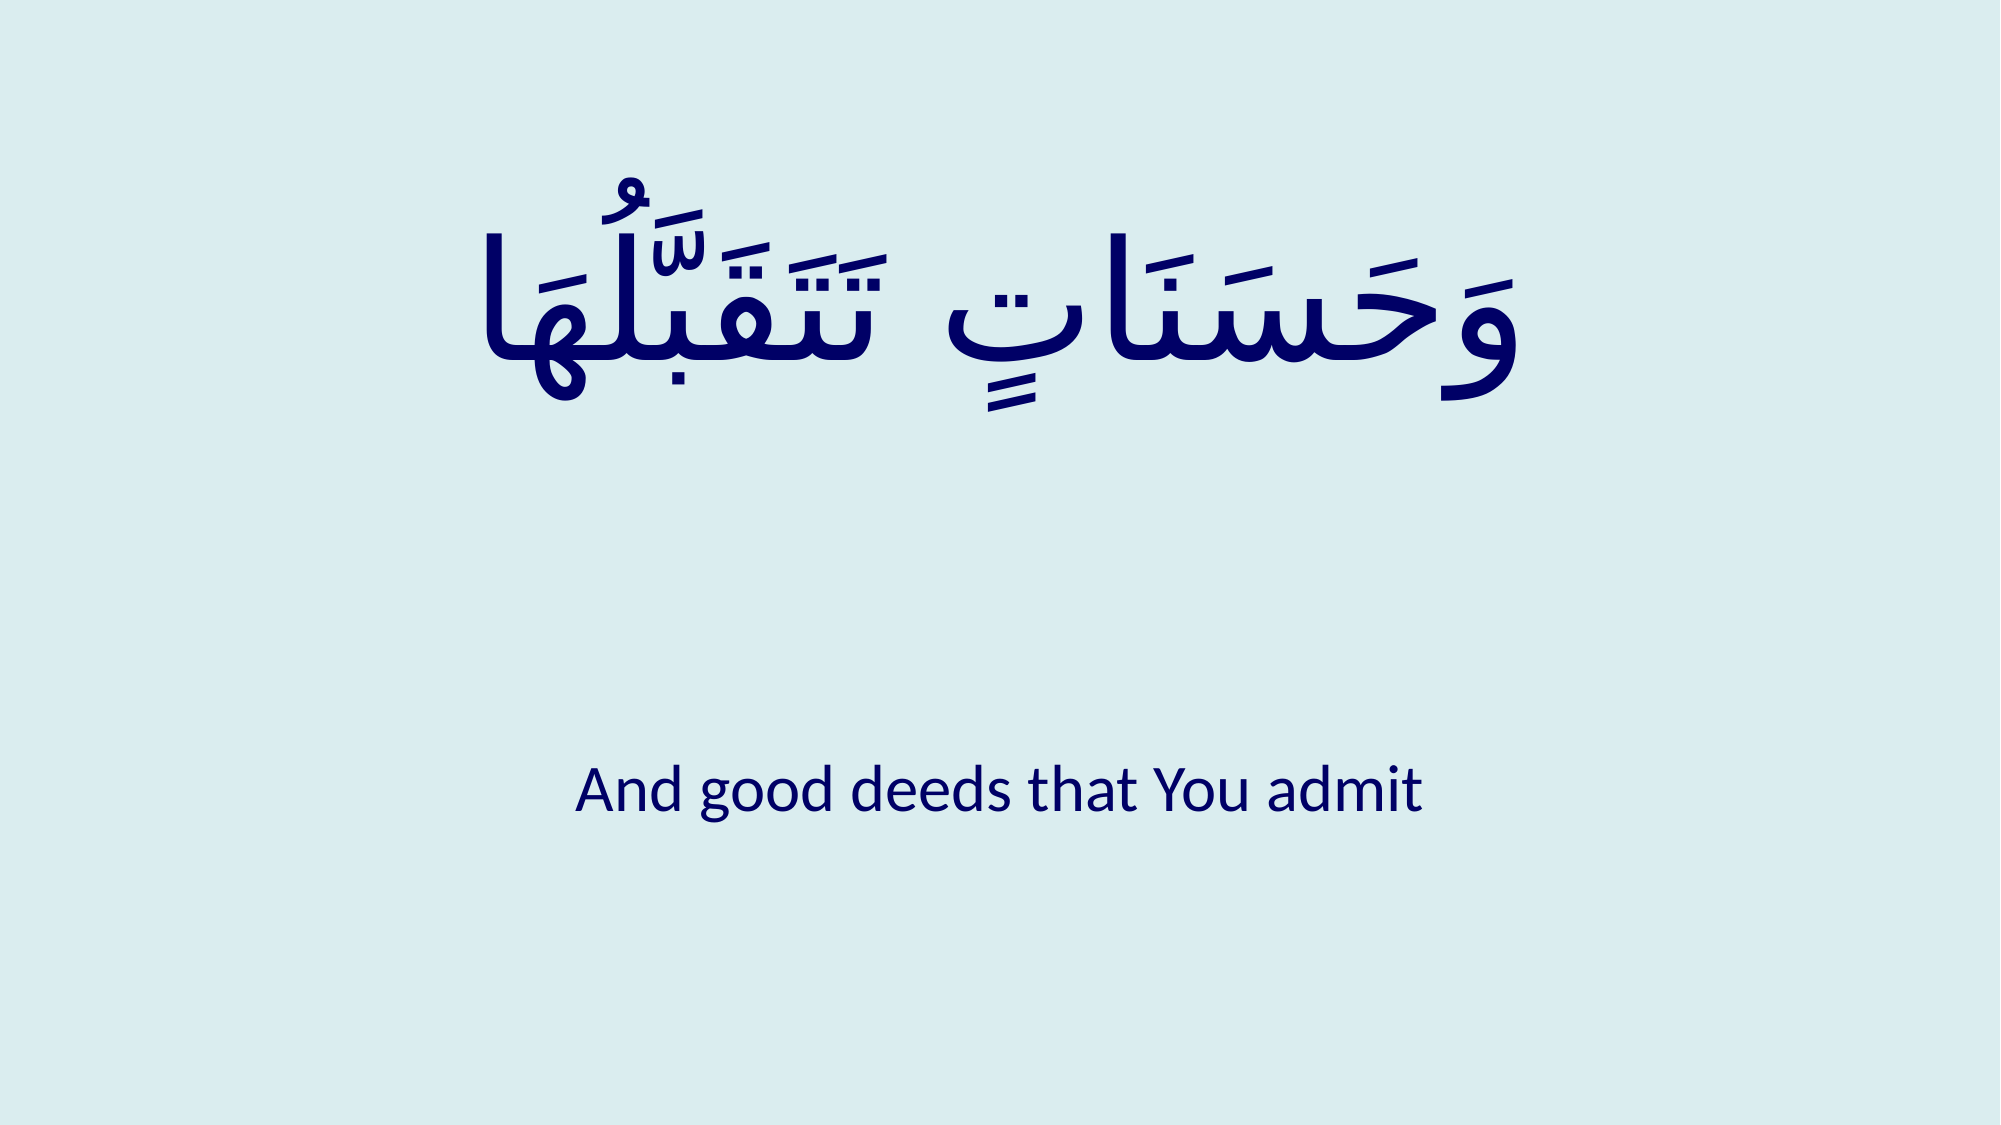

# وَحَسَنَاتٍ تَتَقَبَّلُهَا
And good deeds that You admit